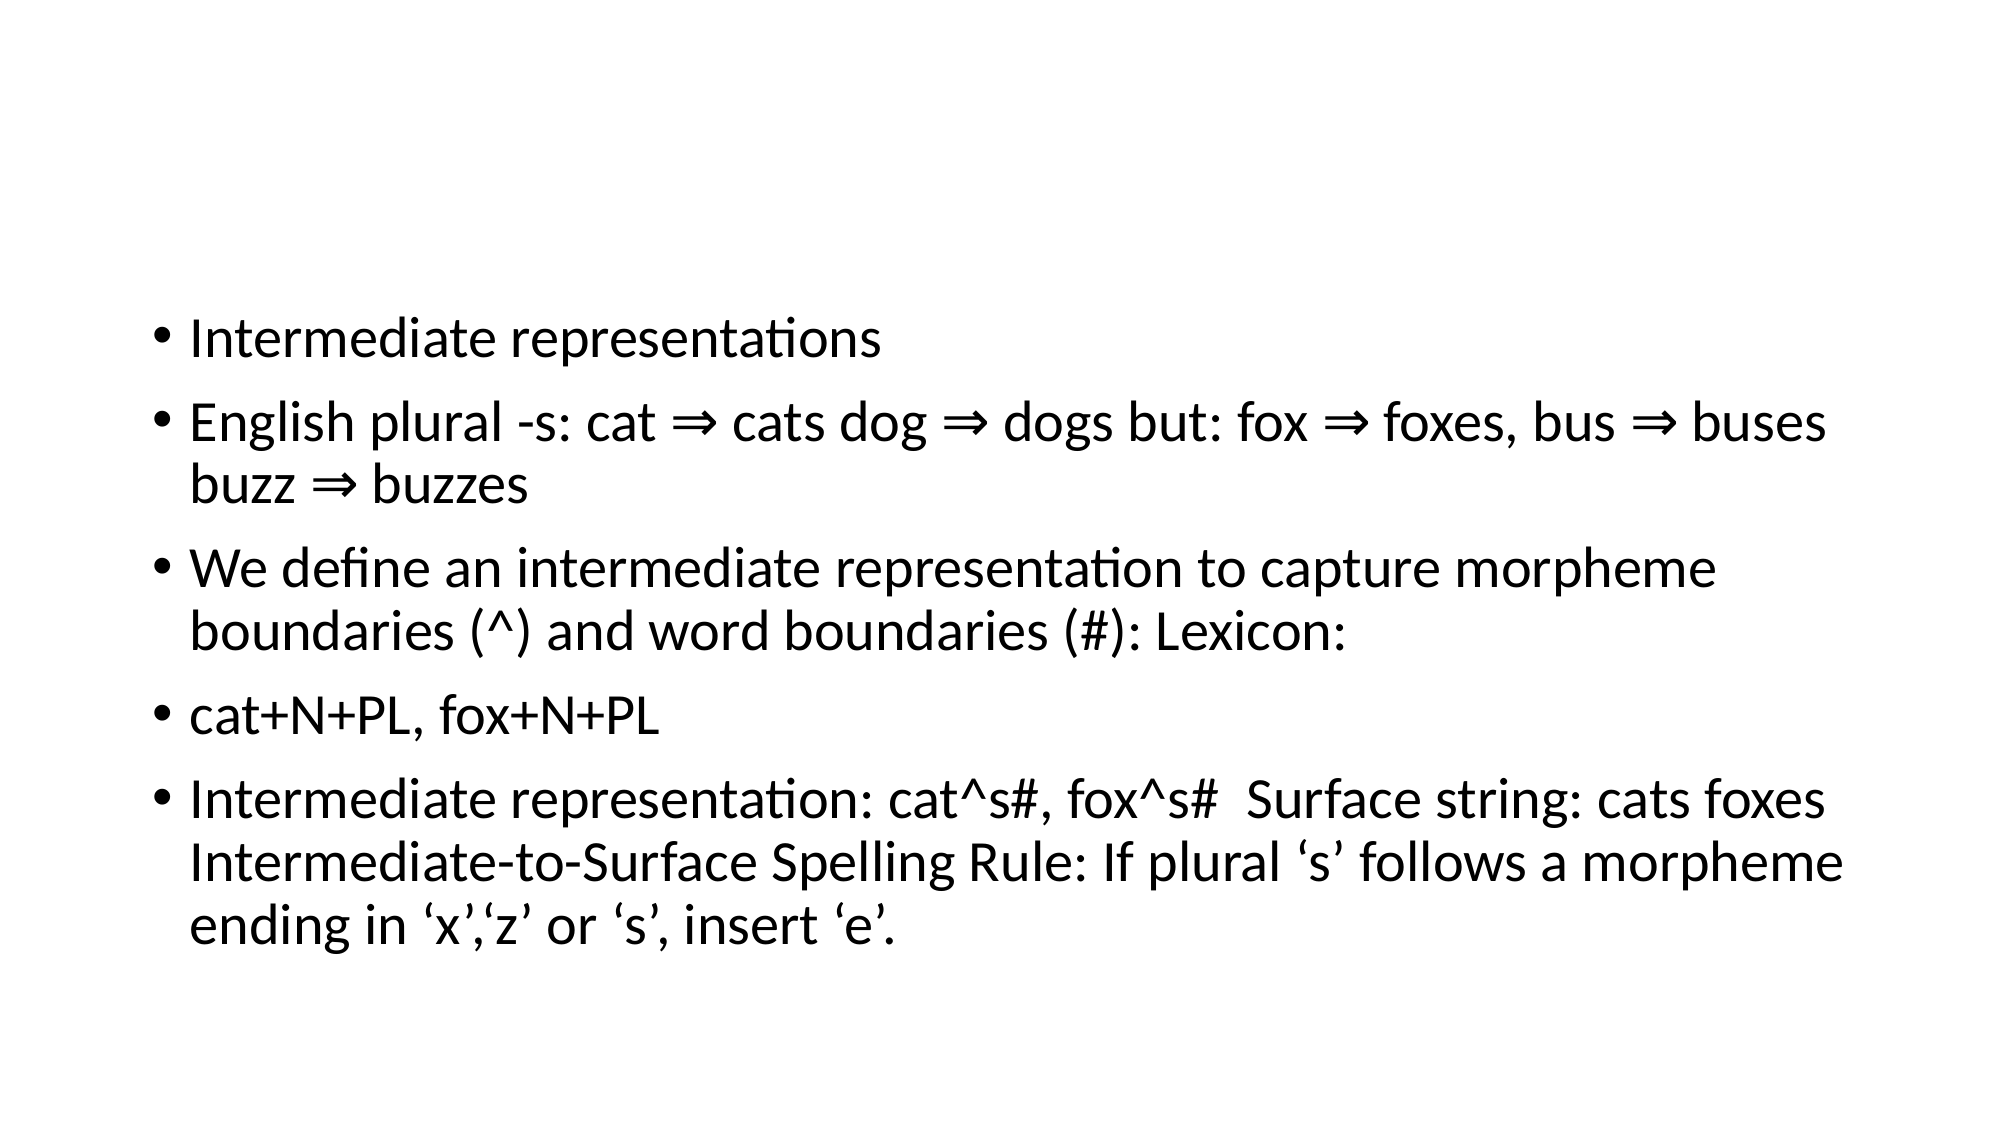

#
Intermediate representations
English plural -s: cat ⇒ cats dog ⇒ dogs but: fox ⇒ foxes, bus ⇒ buses buzz ⇒ buzzes
We define an intermediate representation to capture morpheme boundaries (^) and word boundaries (#): Lexicon:
cat+N+PL, fox+N+PL
Intermediate representation: cat^s#, fox^s#  Surface string: cats foxes Intermediate-to-Surface Spelling Rule: If plural ‘s’ follows a morpheme ending in ‘x’,‘z’ or ‘s’, insert ‘e’.